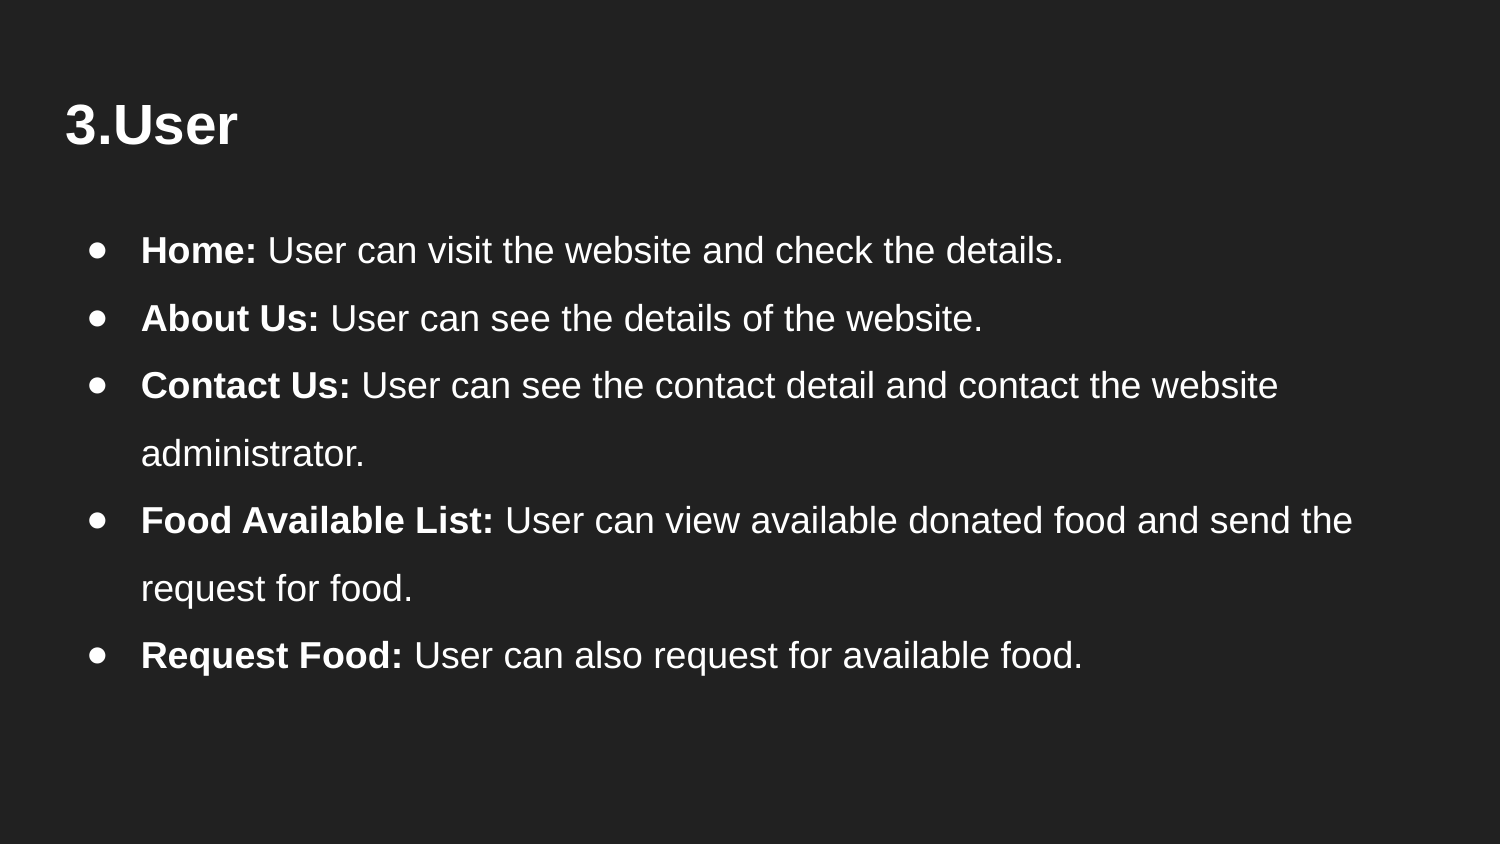

3.User
Home: User can visit the website and check the details.
About Us: User can see the details of the website.
Contact Us: User can see the contact detail and contact the website administrator.
Food Available List: User can view available donated food and send the request for food.
Request Food: User can also request for available food.